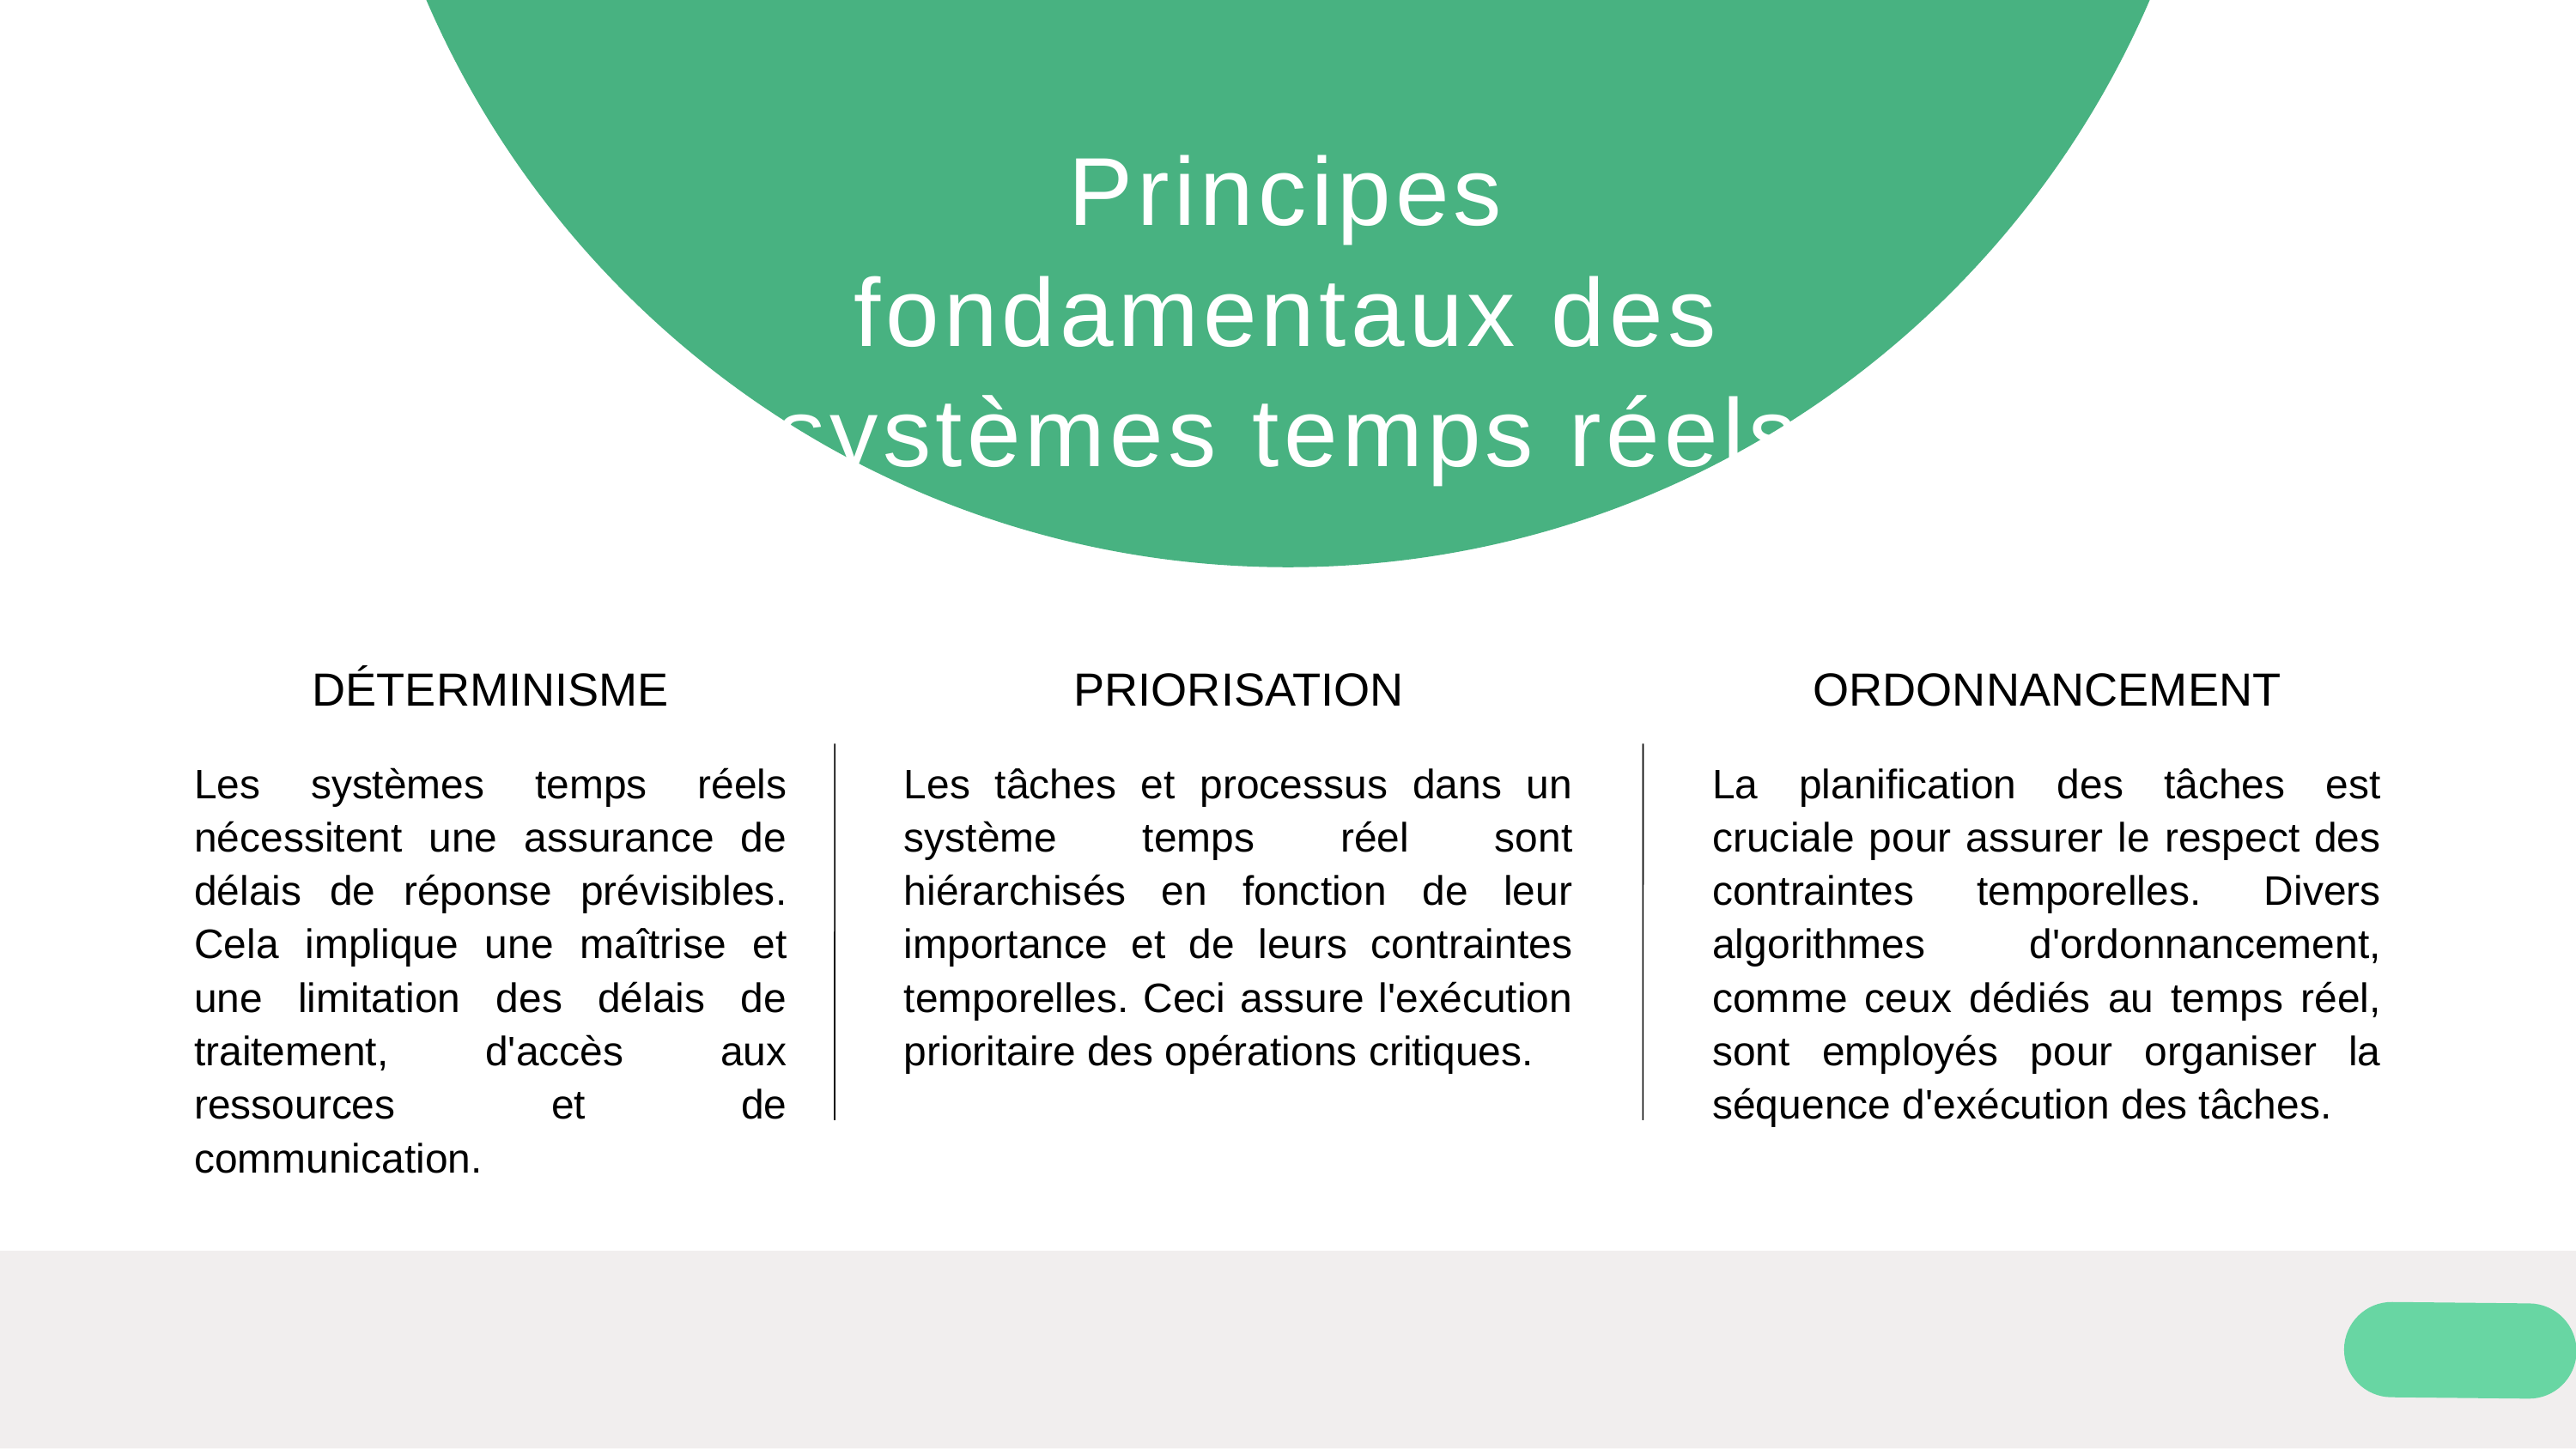

Principes fondamentaux des systèmes temps réels
DÉTERMINISME
Les systèmes temps réels nécessitent une assurance de délais de réponse prévisibles. Cela implique une maîtrise et une limitation des délais de traitement, d'accès aux ressources et de communication.
PRIORISATION
Les tâches et processus dans un système temps réel sont hiérarchisés en fonction de leur importance et de leurs contraintes temporelles. Ceci assure l'exécution prioritaire des opérations critiques.
ORDONNANCEMENT
La planification des tâches est cruciale pour assurer le respect des contraintes temporelles. Divers algorithmes d'ordonnancement, comme ceux dédiés au temps réel, sont employés pour organiser la séquence d'exécution des tâches.